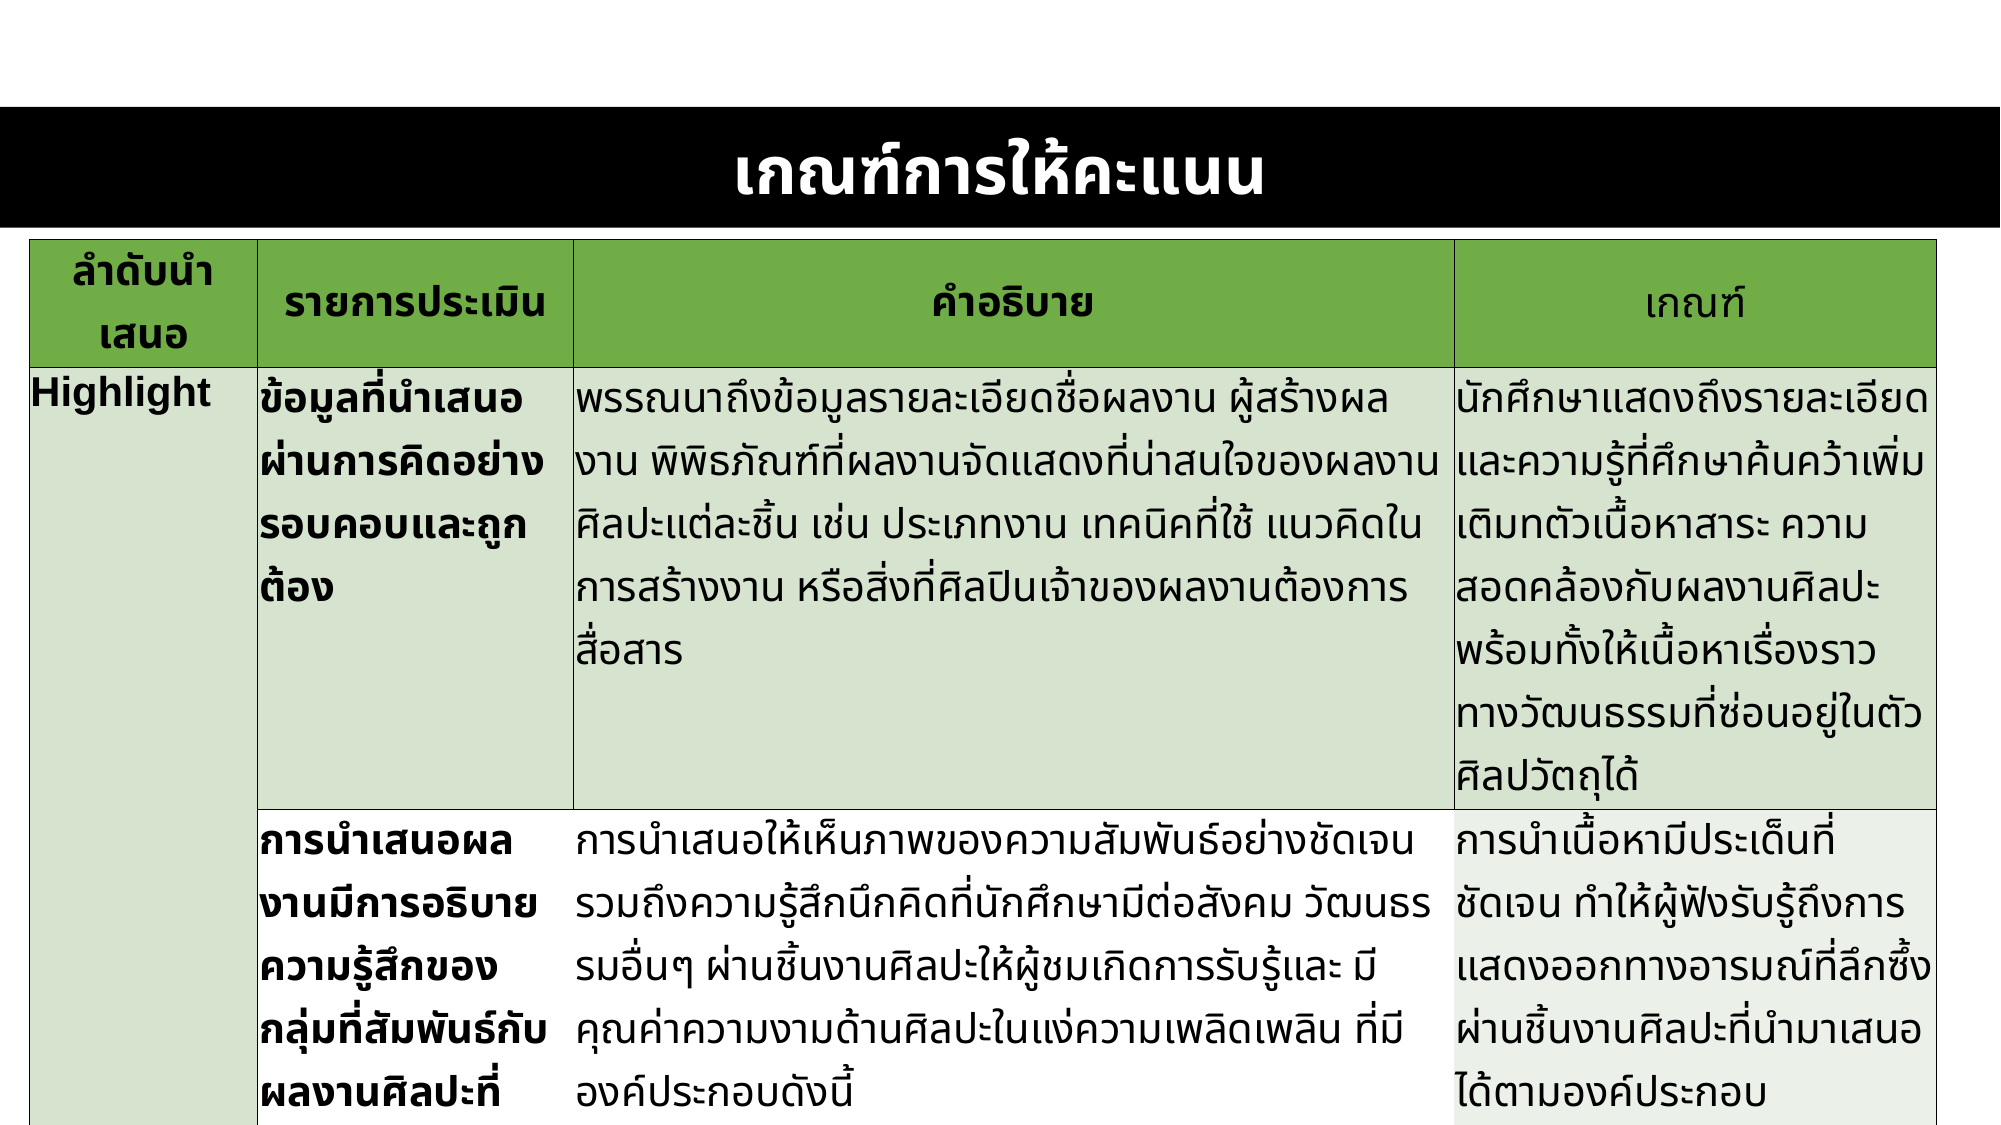

# เกณฑ์การให้คะแนน
| ลำดับนำเสนอ | รายการประเมิน | คำอธิบาย | เกณฑ์ |
| --- | --- | --- | --- |
| Highlight | ข้อมูลที่นำเสนอผ่านการคิดอย่างรอบคอบและถูกต้อง | พรรณนาถึงข้อมูลรายละเอียดชื่อผลงาน ผู้สร้างผลงาน พิพิธภัณฑ์ที่ผลงานจัดแสดงที่น่าสนใจของผลงานศิลปะแต่ละชิ้น เช่น ประเภทงาน เทคนิคที่ใช้ แนวคิดในการสร้างงาน หรือสิ่งที่ศิลปินเจ้าของผลงานต้องการสื่อสาร | นักศึกษาแสดงถึงรายละเอียดและความรู้ที่ศึกษาค้นคว้าเพิ่มเติมทตัวเนื้อหาสาระ ความสอดคล้องกับผลงานศิลปะพร้อมทั้งให้เนื้อหาเรื่องราวทางวัฒนธรรมที่ซ่อนอยู่ในตัวศิลปวัตถุได้ |
|  | การนำเสนอผลงานมีการอธิบายความรู้สึกของกลุ่มที่สัมพันธ์กับผลงานศิลปะที่เลือก | การนำเสนอให้เห็นภาพของความสัมพันธ์อย่างชัดเจน รวมถึงความรู้สึกนึกคิดที่นักศึกษามีต่อสังคม วัฒนธรรมอื่นๆ ผ่านชิ้นงานศิลปะให้ผู้ชมเกิดการรับรู้และ มีคุณค่าความงามด้านศิลปะในแง่ความเพลิดเพลิน ที่มีองค์ประกอบดังนี้ 1.น่าสนใจ (Interesting) 2.ได้อารมณ์ (Emotion) 3. สร้างสรรค์ (Creative) 4.น่าจดจำ (Memorable) 5.เข้าใจง่าย (Easy to Understand) | การนำเนื้อหามีประเด็นที่ชัดเจน ทำให้ผู้ฟังรับรู้ถึงการแสดงออกทางอารมณ์ที่ลึกซึ้งผ่านชิ้นงานศิลปะที่นำมาเสนอได้ตามองค์ประกอบ |